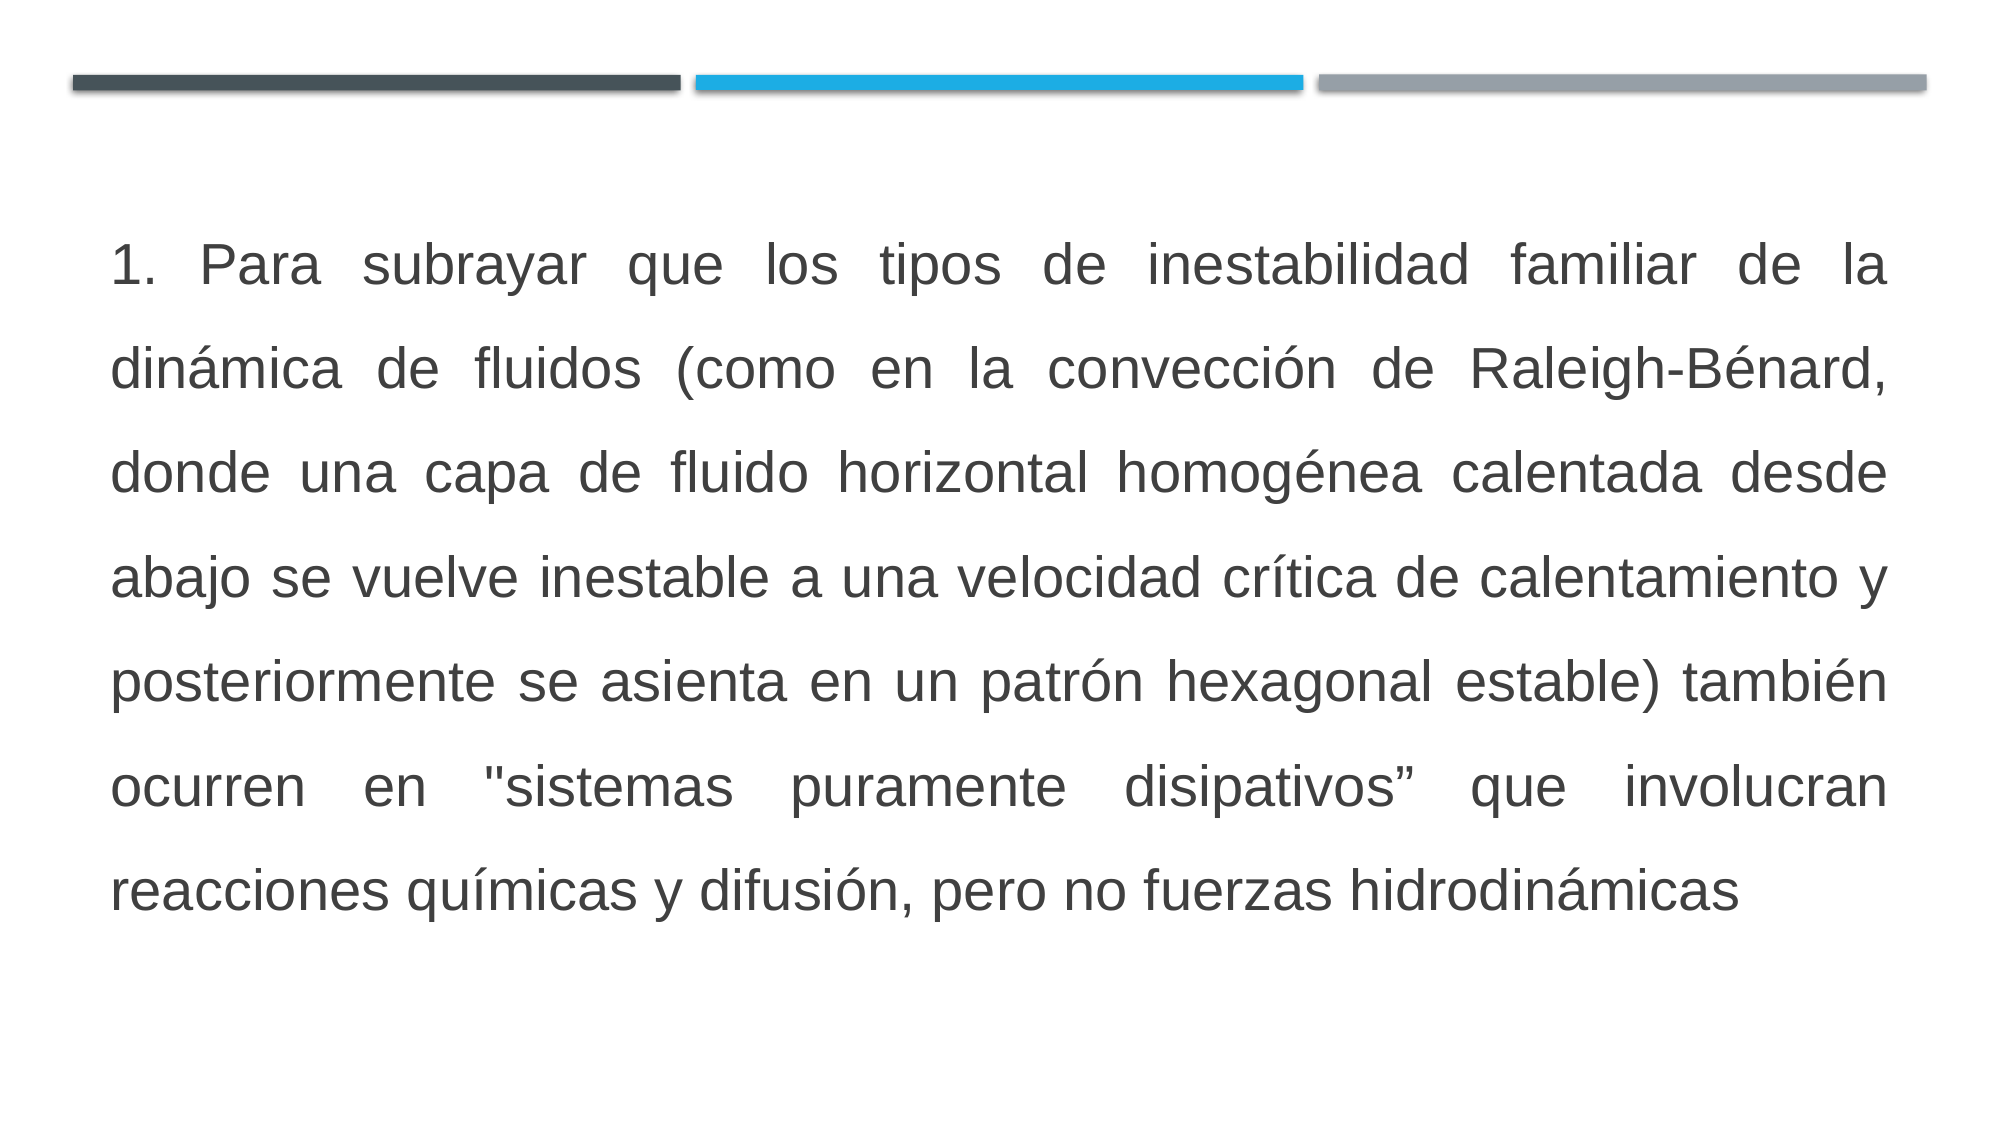

1. Para subrayar que los tipos de inestabilidad familiar de la dinámica de fluidos (como en la convección de Raleigh-Bénard, donde una capa de fluido horizontal homogénea calentada desde abajo se vuelve inestable a una velocidad crítica de calentamiento y posteriormente se asienta en un patrón hexagonal estable) también ocurren en "sistemas puramente disipativos” que involucran reacciones químicas y difusión, pero no fuerzas hidrodinámicas